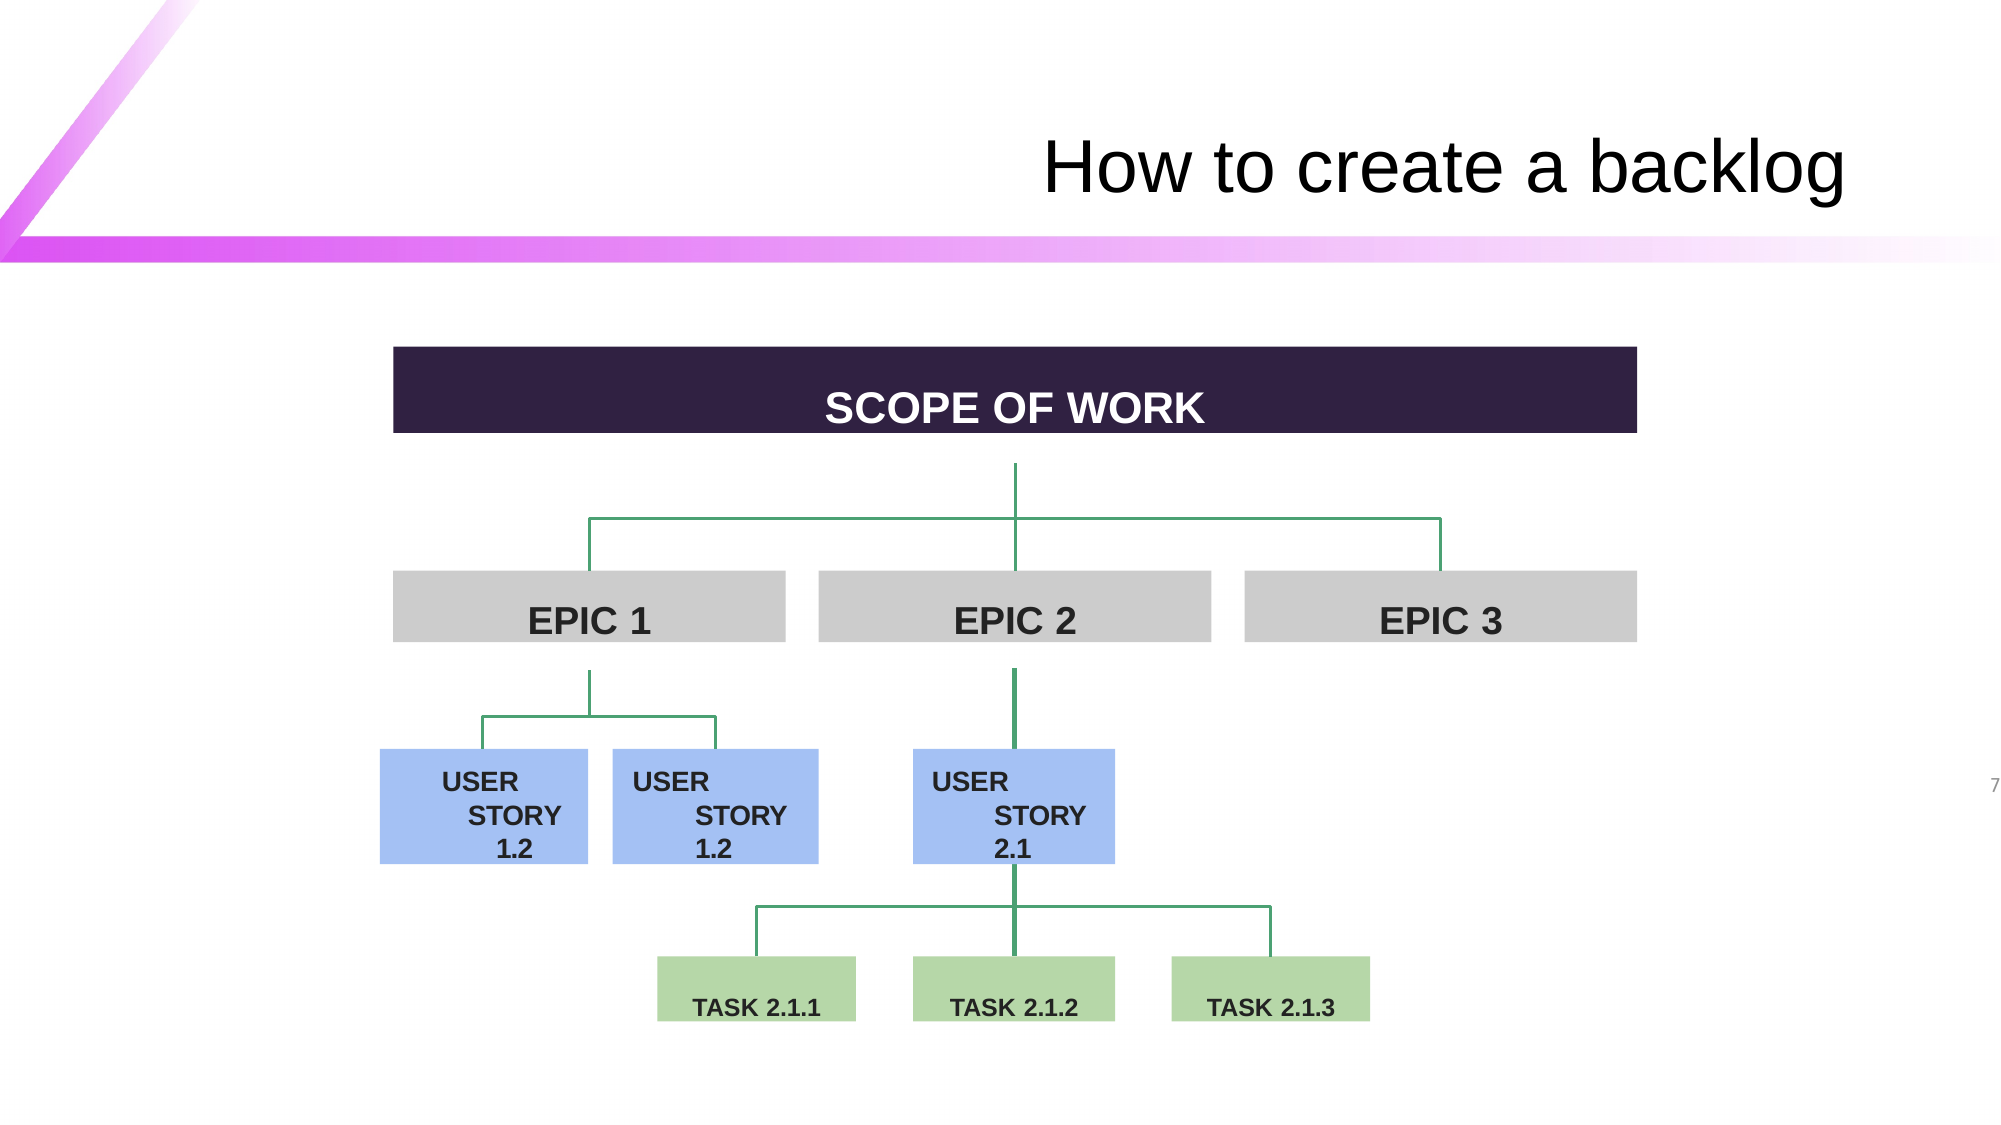

# How to create a backlog
SCOPE OF WORK

EPIC 1
EPIC 2
EPIC 3

USER  STORY 1.2
USER STORY 1.2
USER STORY 2.1
7

TASK 2.1.1

TASK 2.1.2

TASK 2.1.3